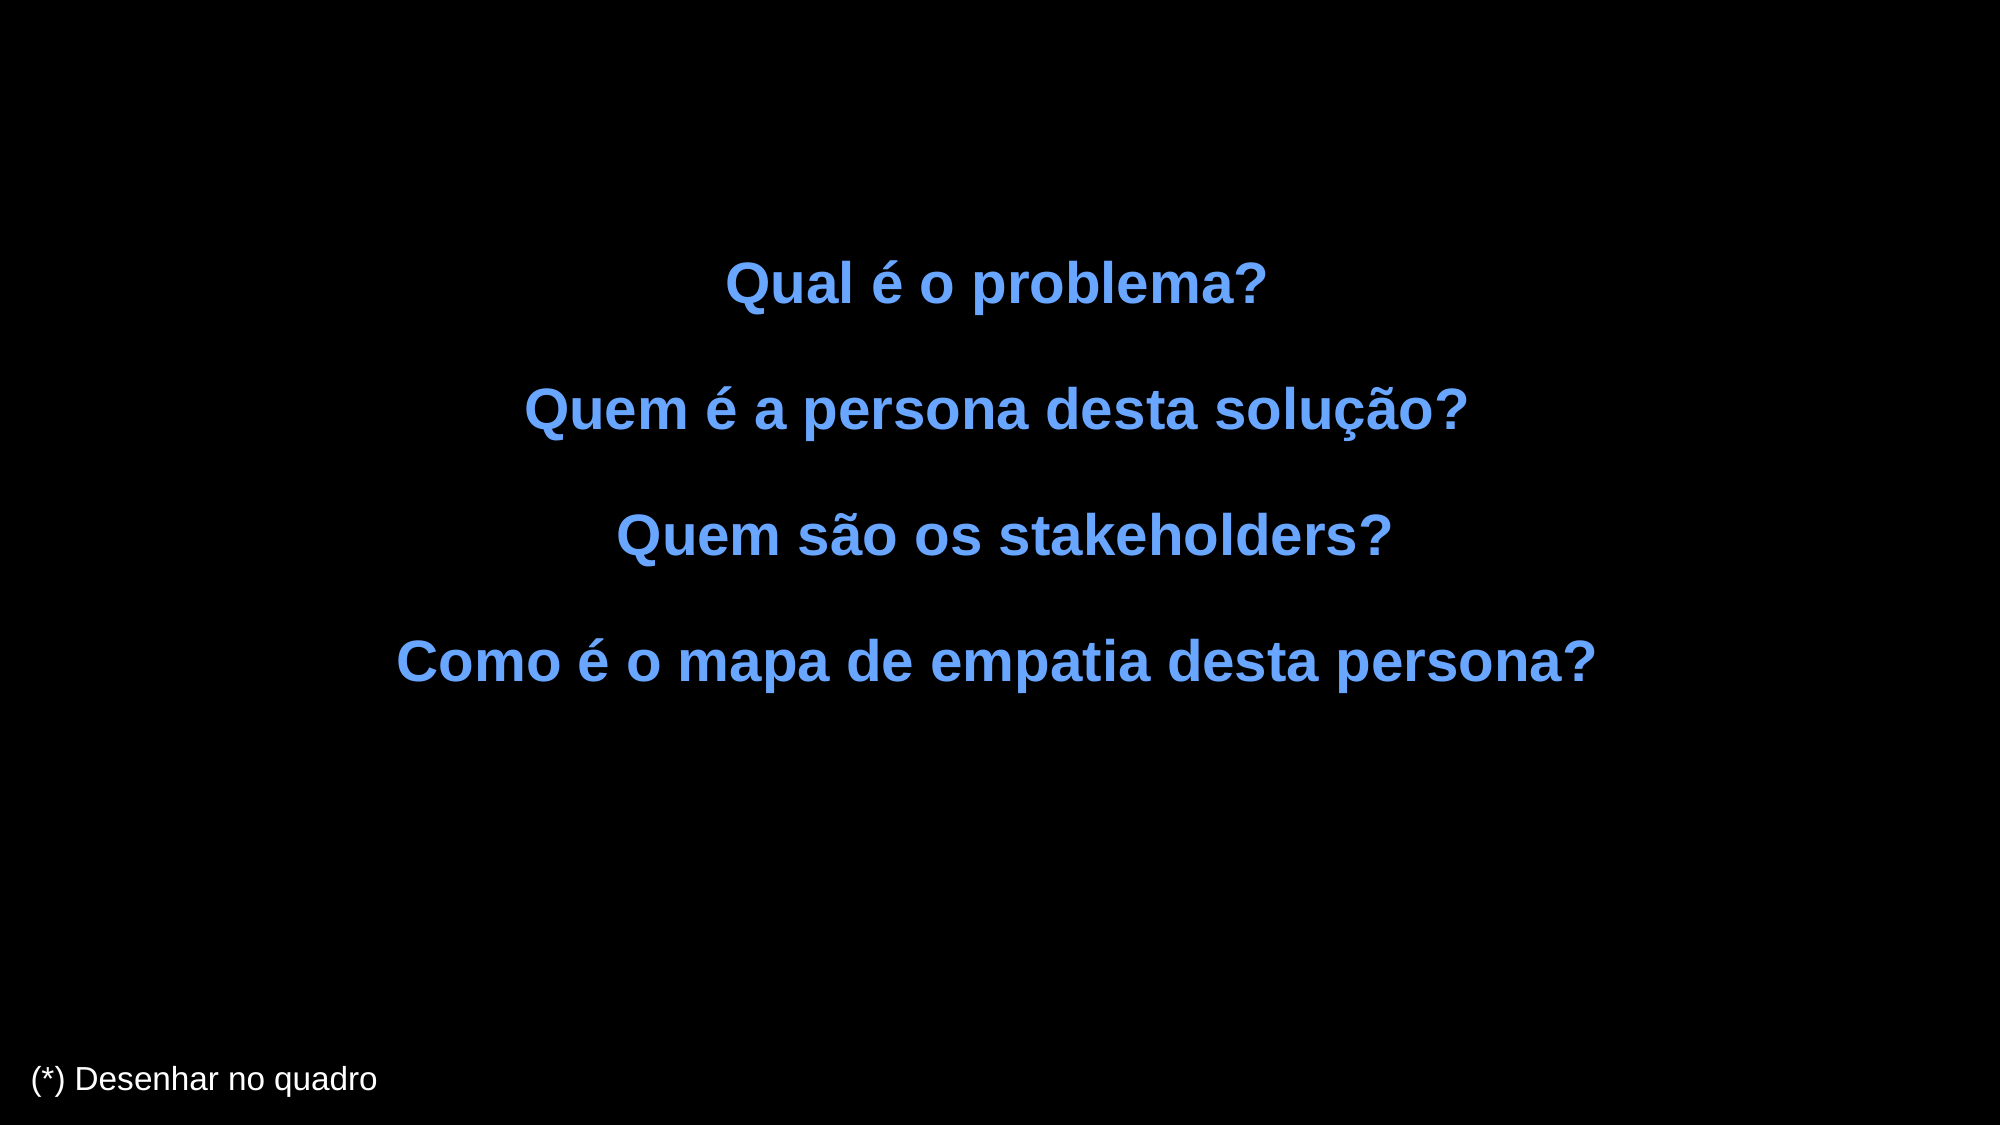

# Qual é o problema? Quem é a persona desta solução? Quem são os stakeholders? Como é o mapa de empatia desta persona?

(*) Desenhar no quadro